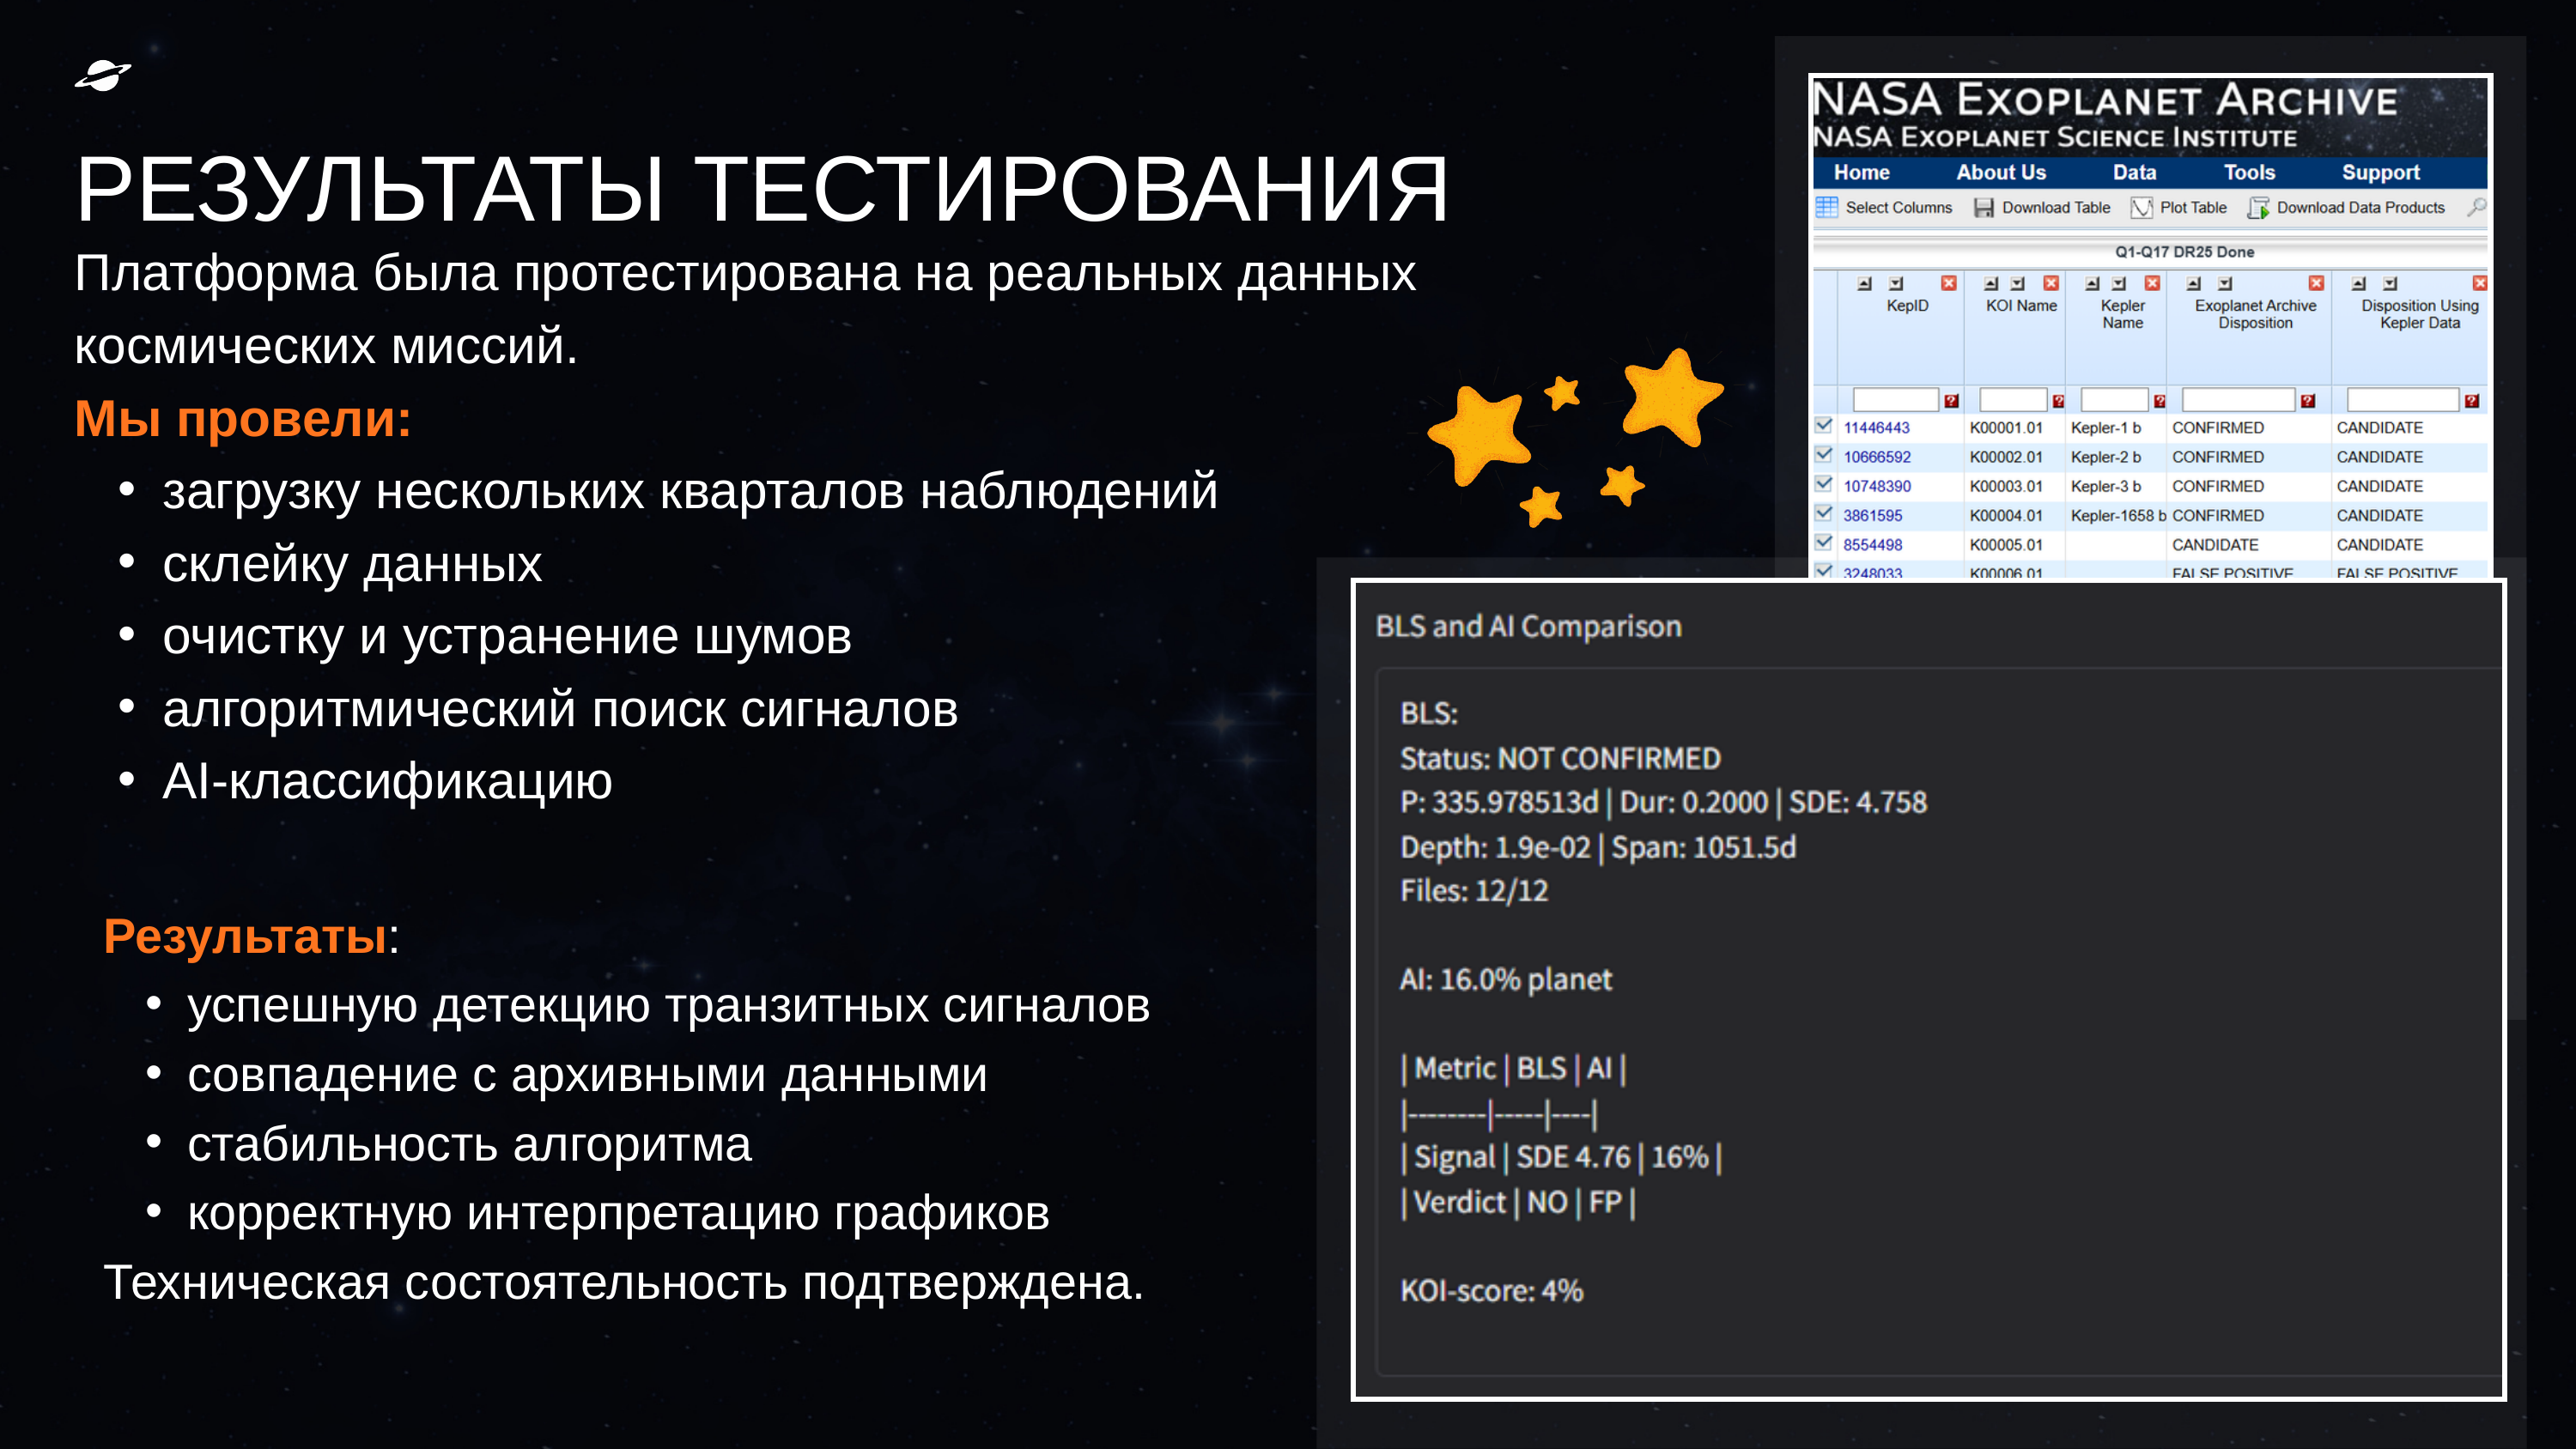

РЕЗУЛЬТАТЫ ТЕСТИРОВАНИЯ
Платформа была протестирована на реальных данных космических миссий.
Мы провели:
загрузку нескольких кварталов наблюдений
склейку данных
очистку и устранение шумов
алгоритмический поиск сигналов
AI-классификацию

Результаты:
успешную детекцию транзитных сигналов
совпадение с архивными данными
стабильность алгоритма
корректную интерпретацию графиков
Техническая состоятельность подтверждена.